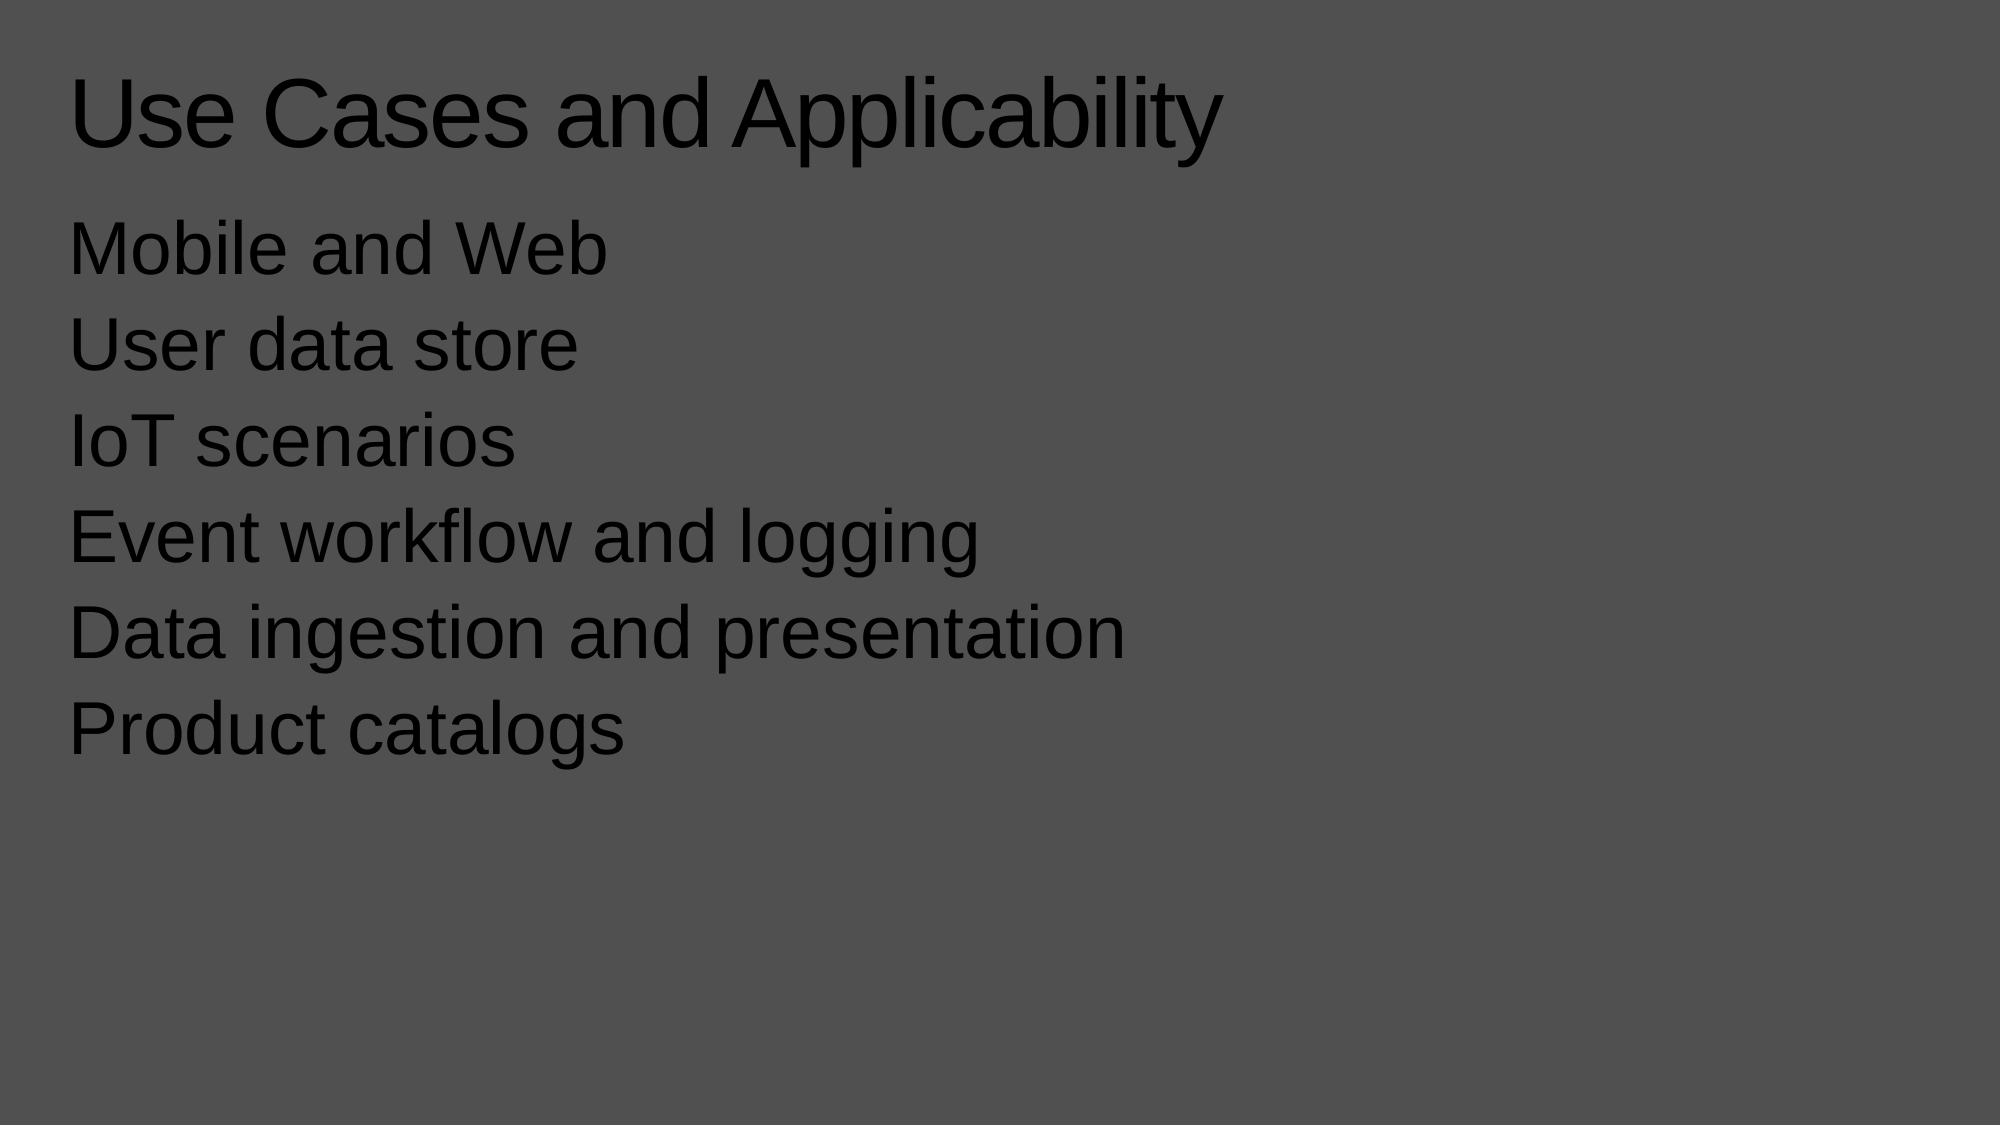

# Use Cases and Applicability
Mobile and Web
User data store
IoT scenarios
Event workflow and logging
Data ingestion and presentation
Product catalogs